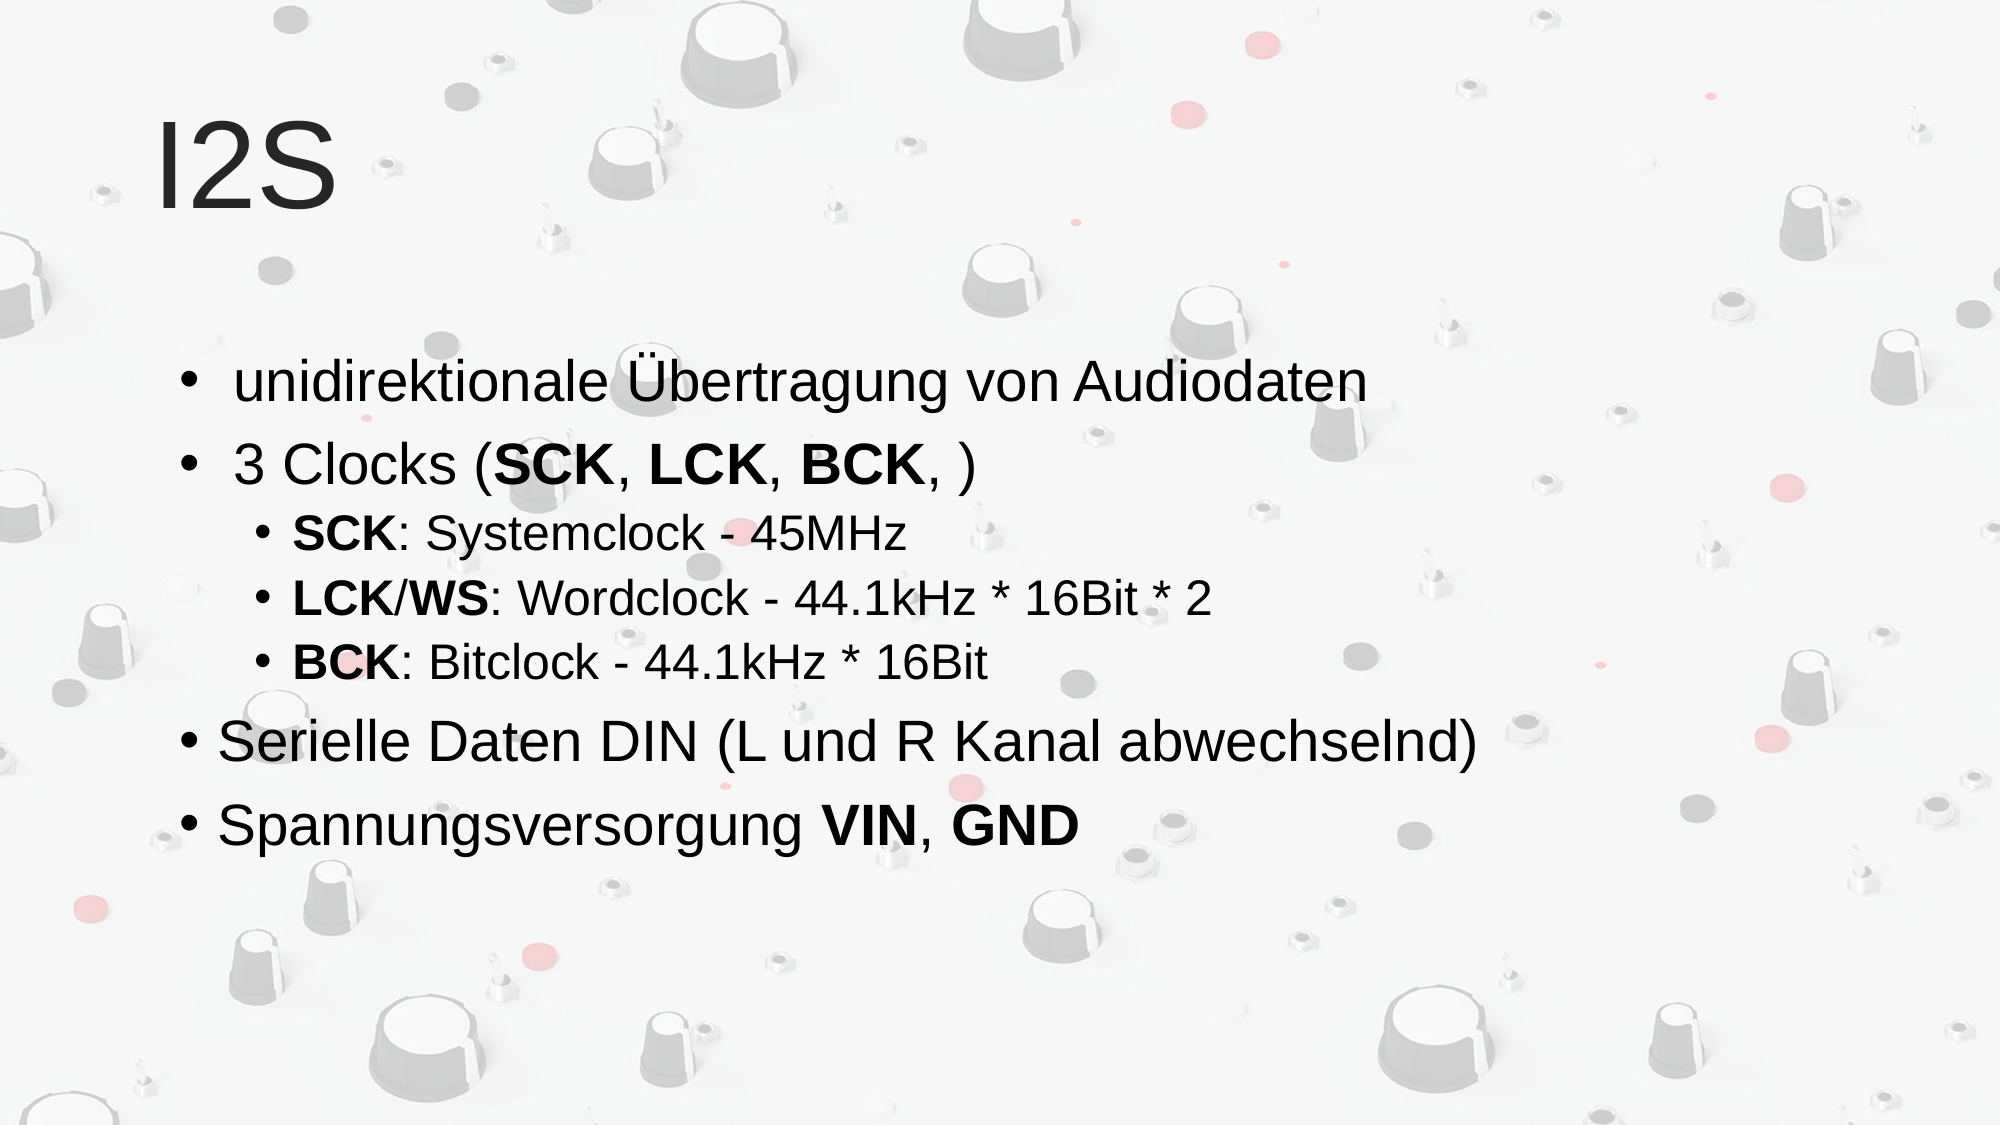

# I2S
 unidirektionale Übertragung von Audiodaten
 3 Clocks (SCK, LCK, BCK, )
SCK: Systemclock - 45MHz
LCK/WS: Wordclock - 44.1kHz * 16Bit * 2
BCK: Bitclock - 44.1kHz * 16Bit
Serielle Daten DIN (L und R Kanal abwechselnd)
Spannungsversorgung VIN, GND